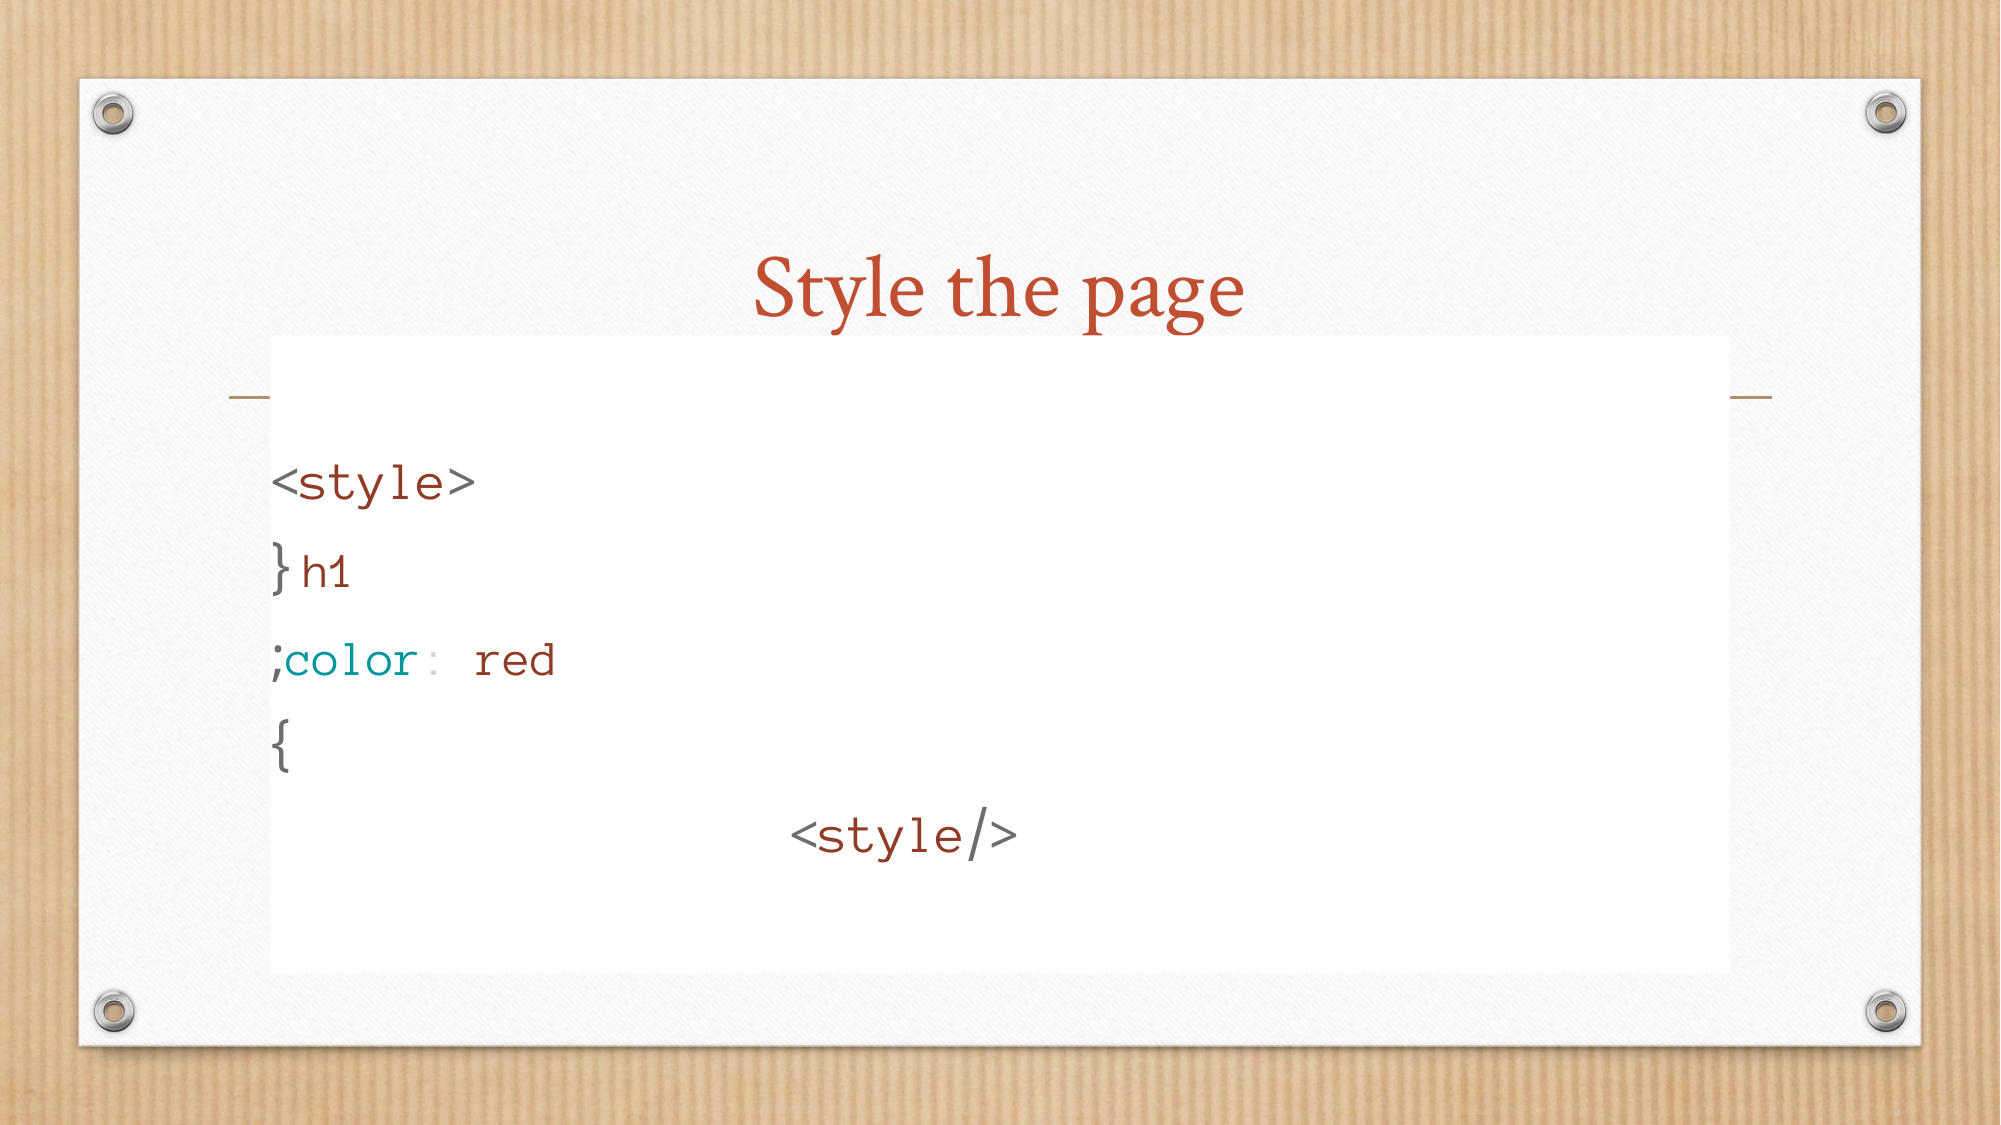

# Style the page
<style>
h1 {
    color: red;
}
</style>